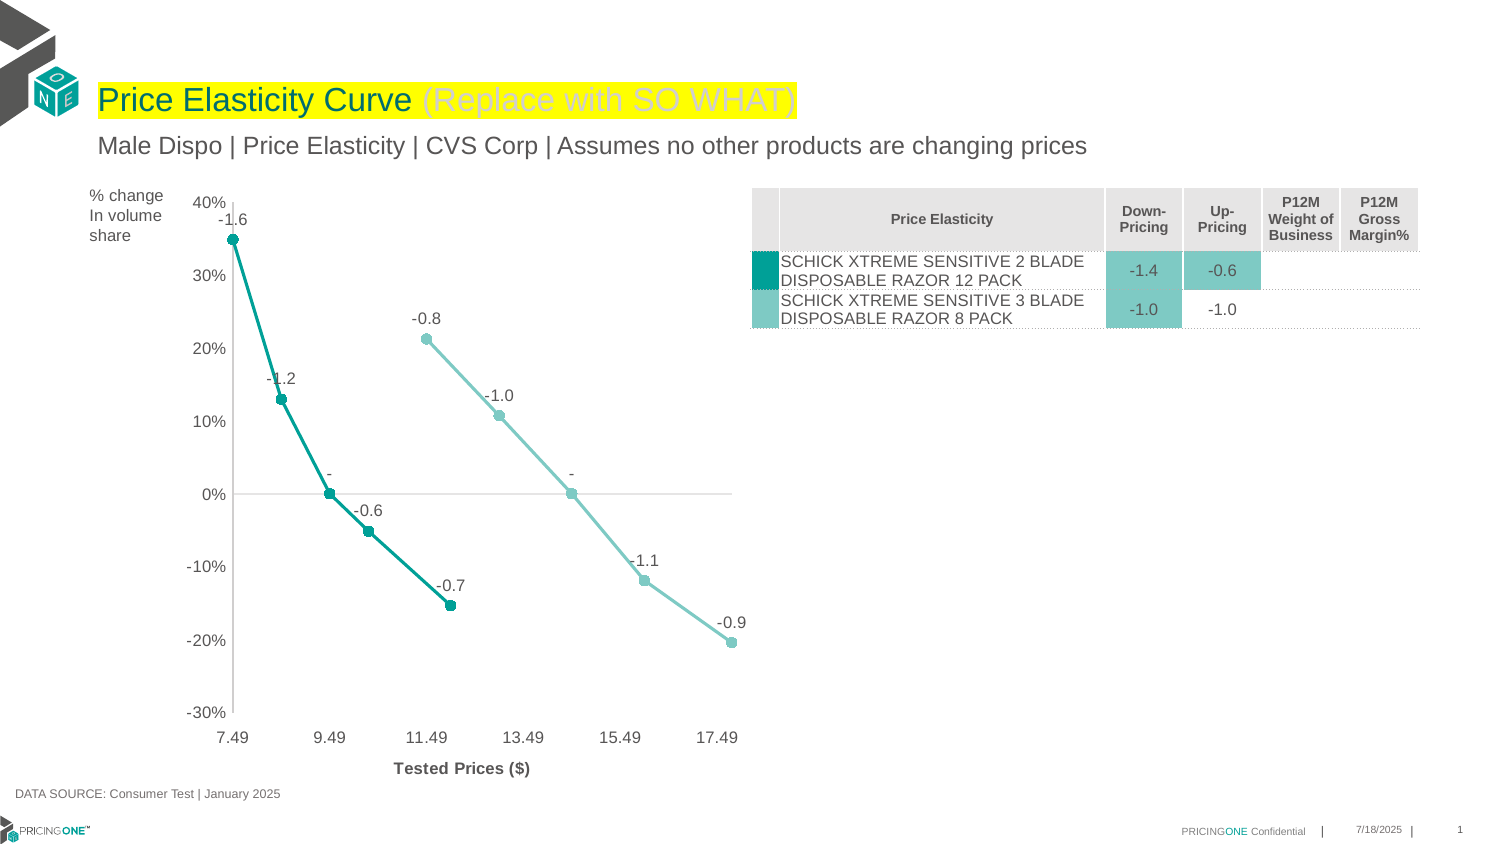

# Price Elasticity Curve (Replace with SO WHAT)
Male Dispo | Price Elasticity | CVS Corp | Assumes no other products are changing prices
% change In volume share
|  | Price Elasticity | Down-Pricing | Up-Pricing | P12M Weight of Business | P12M Gross Margin% |
| --- | --- | --- | --- | --- | --- |
|  | SCHICK XTREME SENSITIVE 2 BLADE DISPOSABLE RAZOR 12 PACK | -1.4 | -0.6 |  |  |
|  | SCHICK XTREME SENSITIVE 3 BLADE DISPOSABLE RAZOR 8 PACK | -1.0 | -1.0 |  |  |

### Chart

| Category | SCHICK XTREME SENSITIVE 2 BLADE DISPOSABLE RAZOR 12 PACK | SCHICK XTREME SENSITIVE 3 BLADE DISPOSABLE RAZOR 8 PACK |
|---|---|---|
DATA SOURCE: Consumer Test | January 2025

7/18/2025
1